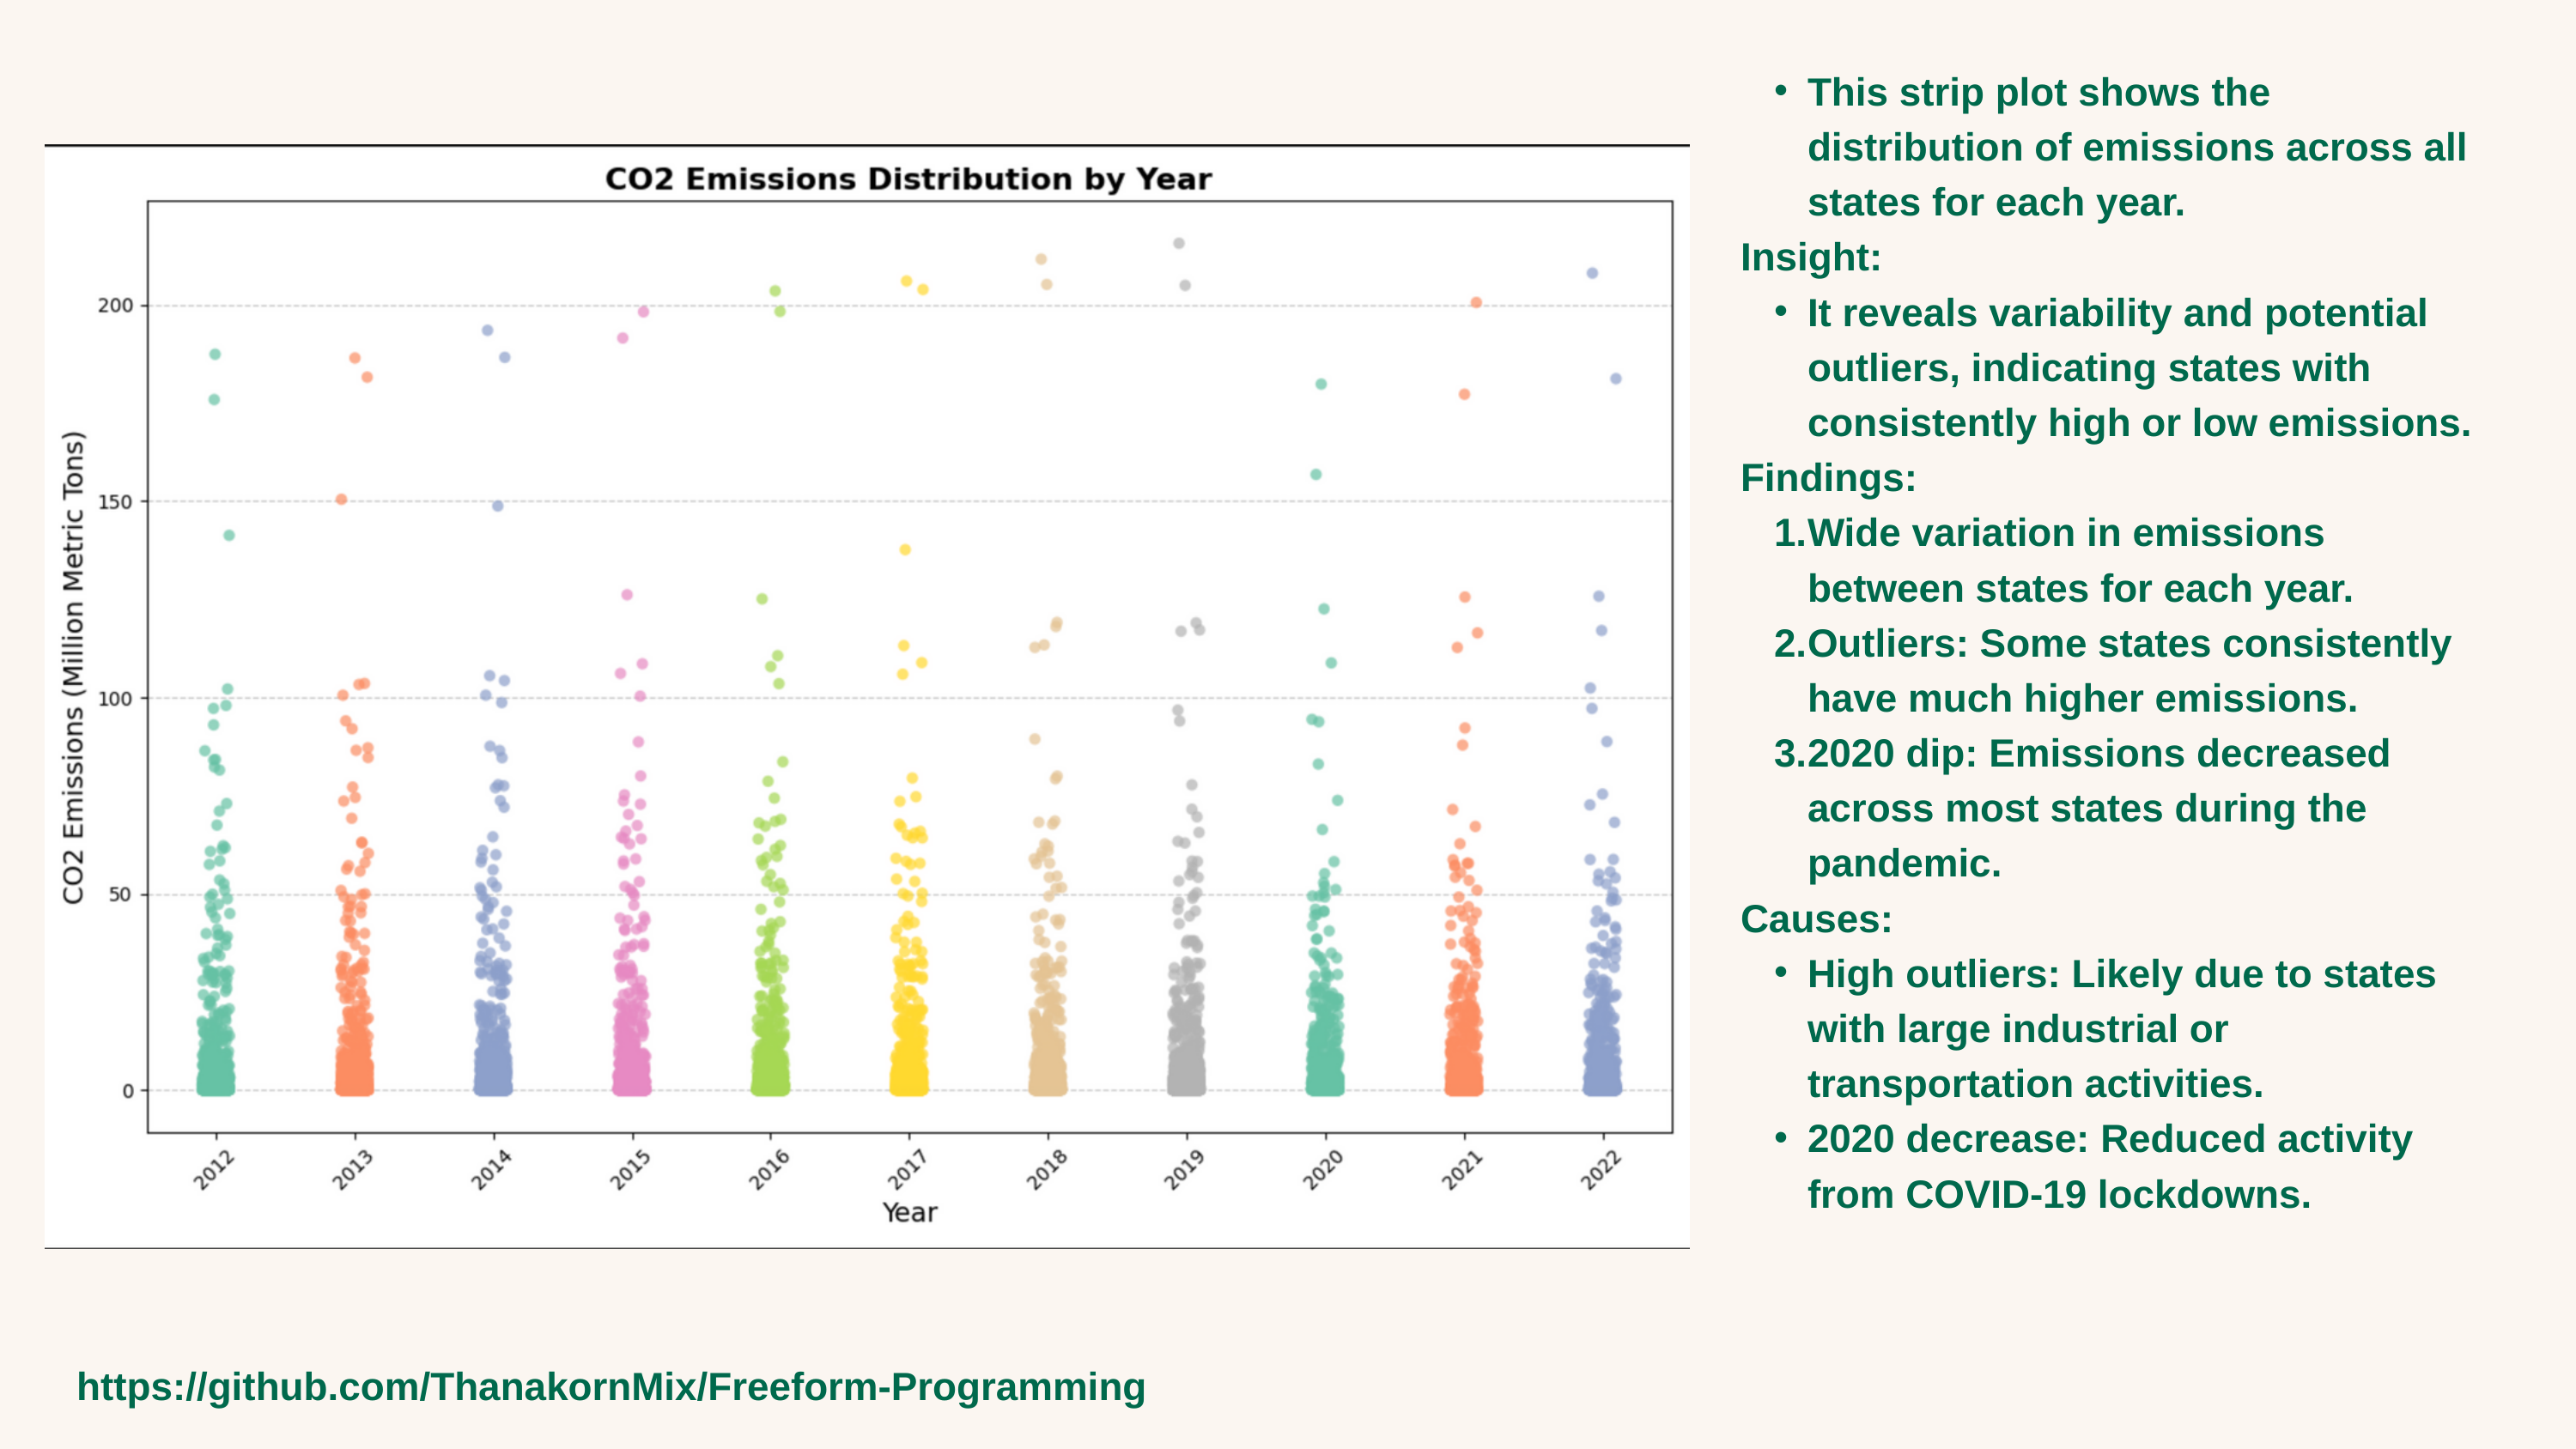

This strip plot shows the distribution of emissions across all states for each year.
Insight:
It reveals variability and potential outliers, indicating states with consistently high or low emissions.
Findings:
Wide variation in emissions between states for each year.
Outliers: Some states consistently have much higher emissions.
2020 dip: Emissions decreased across most states during the pandemic.
Causes:
High outliers: Likely due to states with large industrial or transportation activities.
2020 decrease: Reduced activity from COVID-19 lockdowns.

https://github.com/ThanakornMix/Freeform-Programming